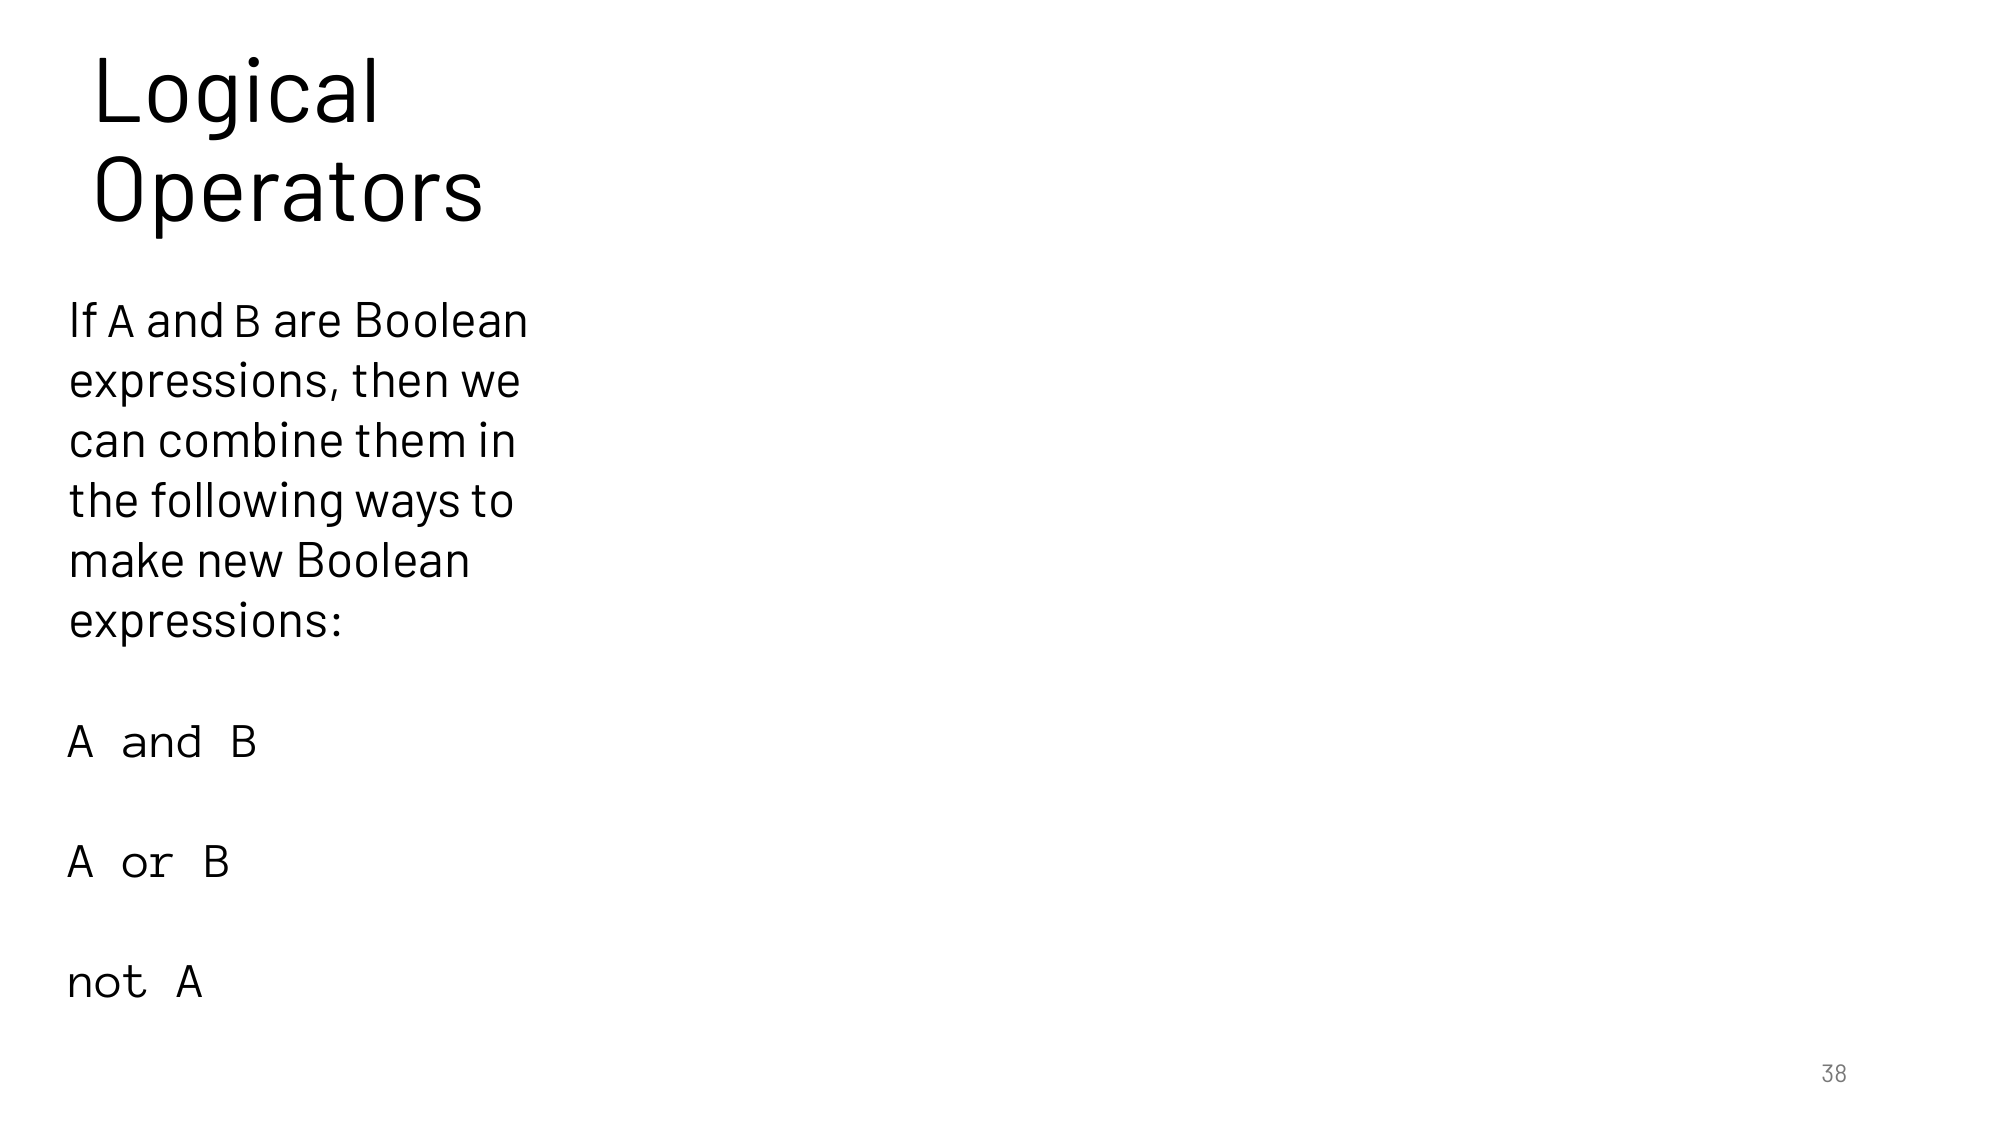

# Logical Operators
If A and B are Boolean expressions, then we can combine them in the following ways to make new Boolean expressions:

A and B
A or B

not A
38